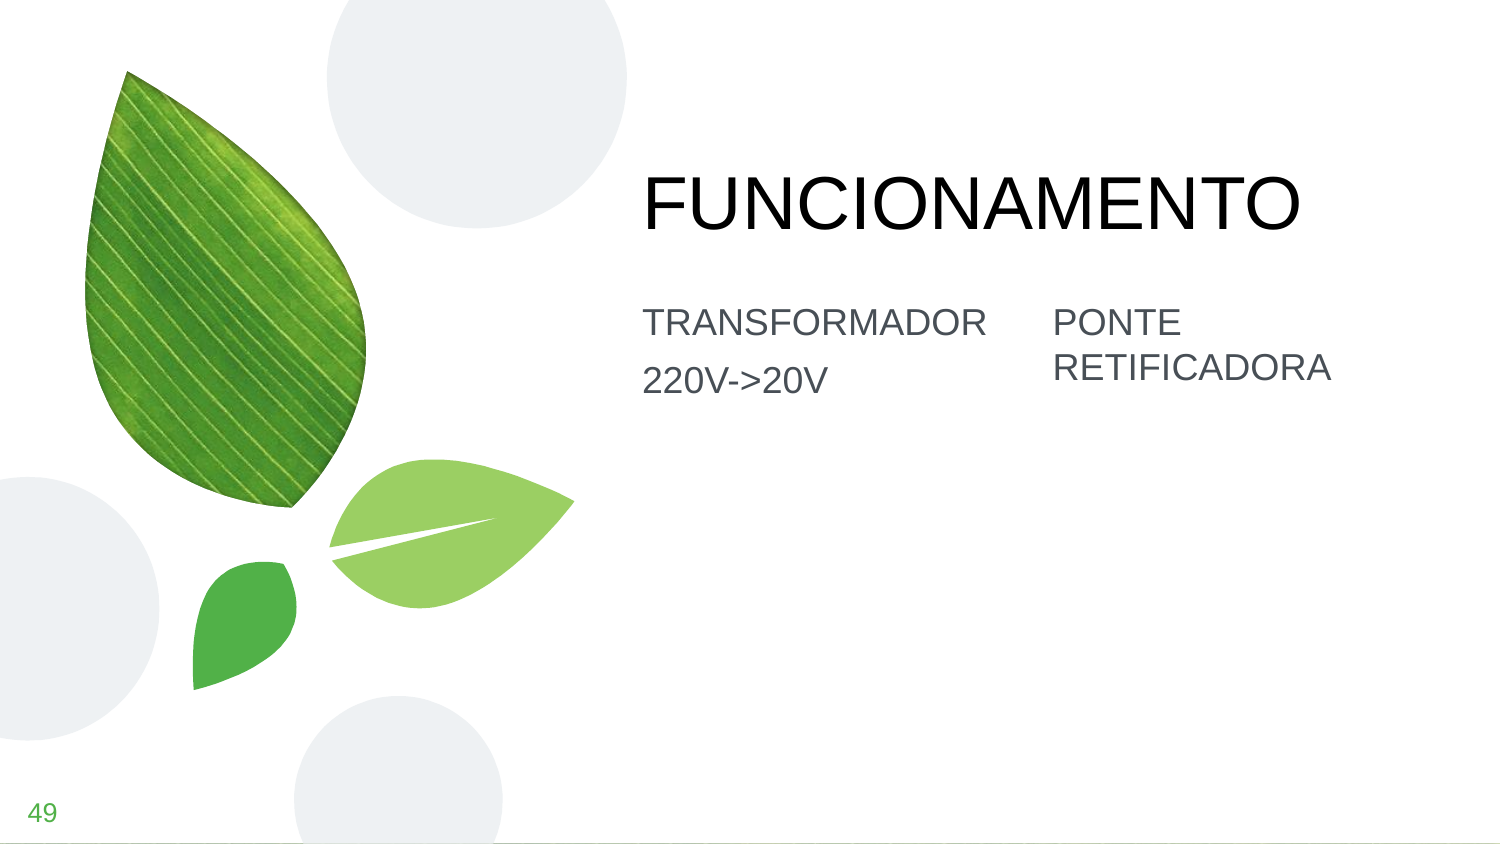

# FUNCIONAMENTO
TRANSFORMADOR
220V->20V

PONTE RETIFICADORA
49